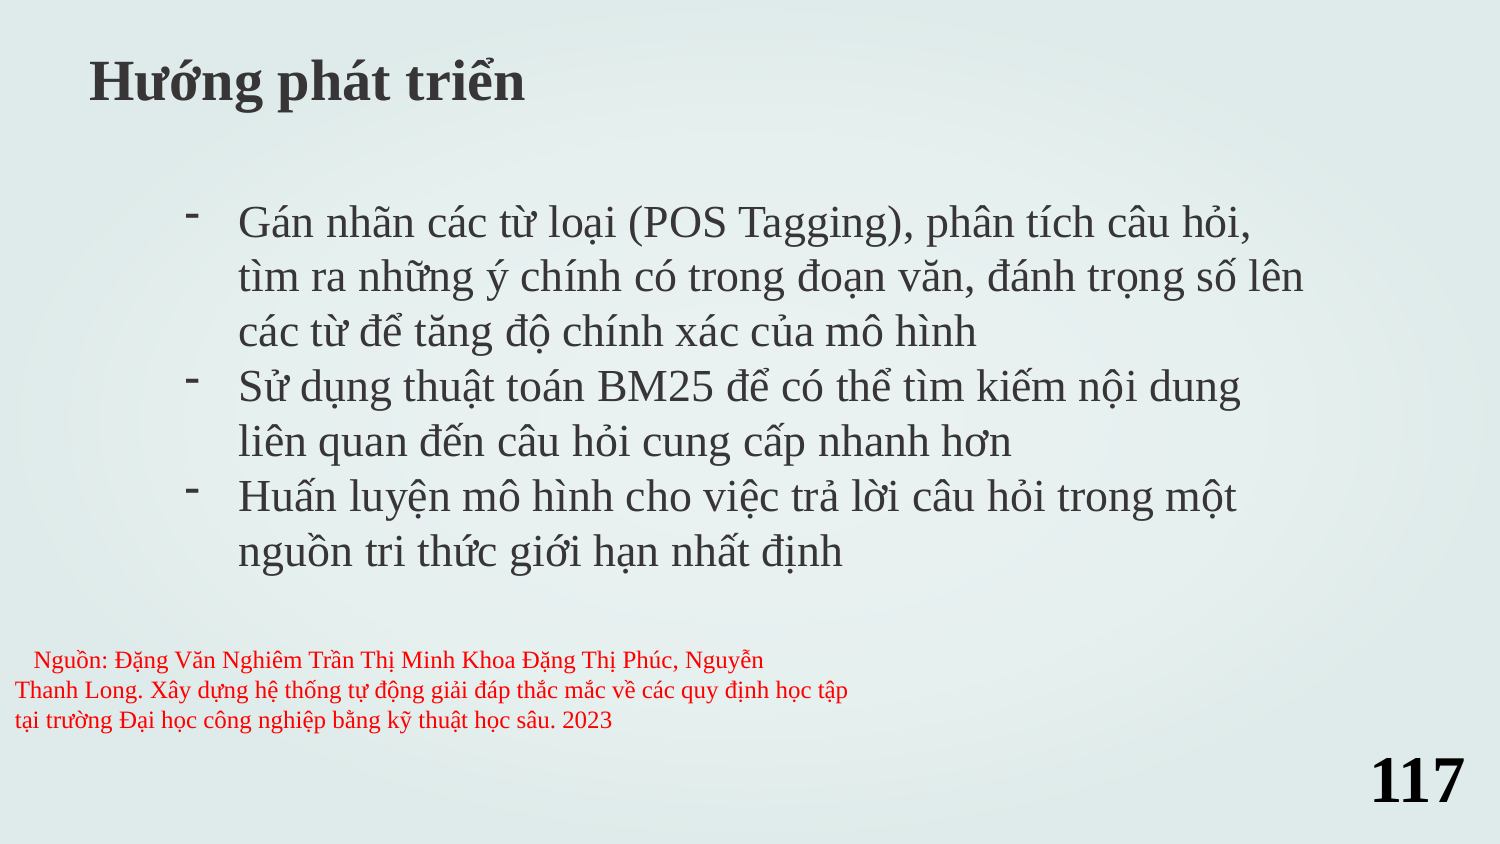

Hướng phát triển
Gán nhãn các từ loại (POS Tagging), phân tích câu hỏi, tìm ra những ý chính có trong đoạn văn, đánh trọng số lên các từ để tăng độ chính xác của mô hình
Sử dụng thuật toán BM25 để có thể tìm kiếm nội dung liên quan đến câu hỏi cung cấp nhanh hơn
Huấn luyện mô hình cho việc trả lời câu hỏi trong một nguồn tri thức giới hạn nhất định
   Nguồn: Đặng Văn Nghiêm Trần Thị Minh Khoa Đặng Thị Phúc, Nguyễn
Thanh Long. Xây dựng hệ thống tự động giải đáp thắc mắc về các quy định học tập tại trường Đại học công nghiệp bằng kỹ thuật học sâu. 2023
117